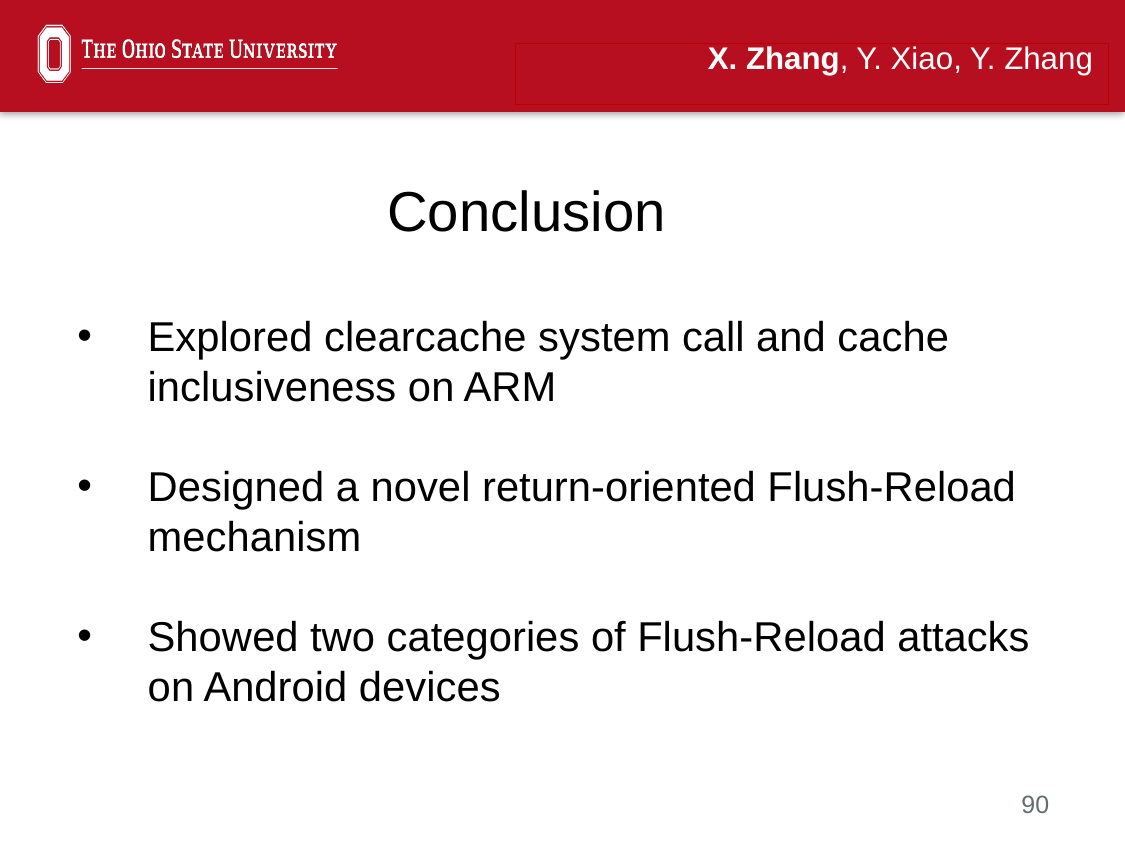

X. Zhang, Y. Xiao, Y. Zhang
Conclusion
Explored clearcache system call and cache inclusiveness on ARM

Designed a novel return-oriented Flush-Reload mechanism

Showed two categories of Flush-Reload attacks on Android devices